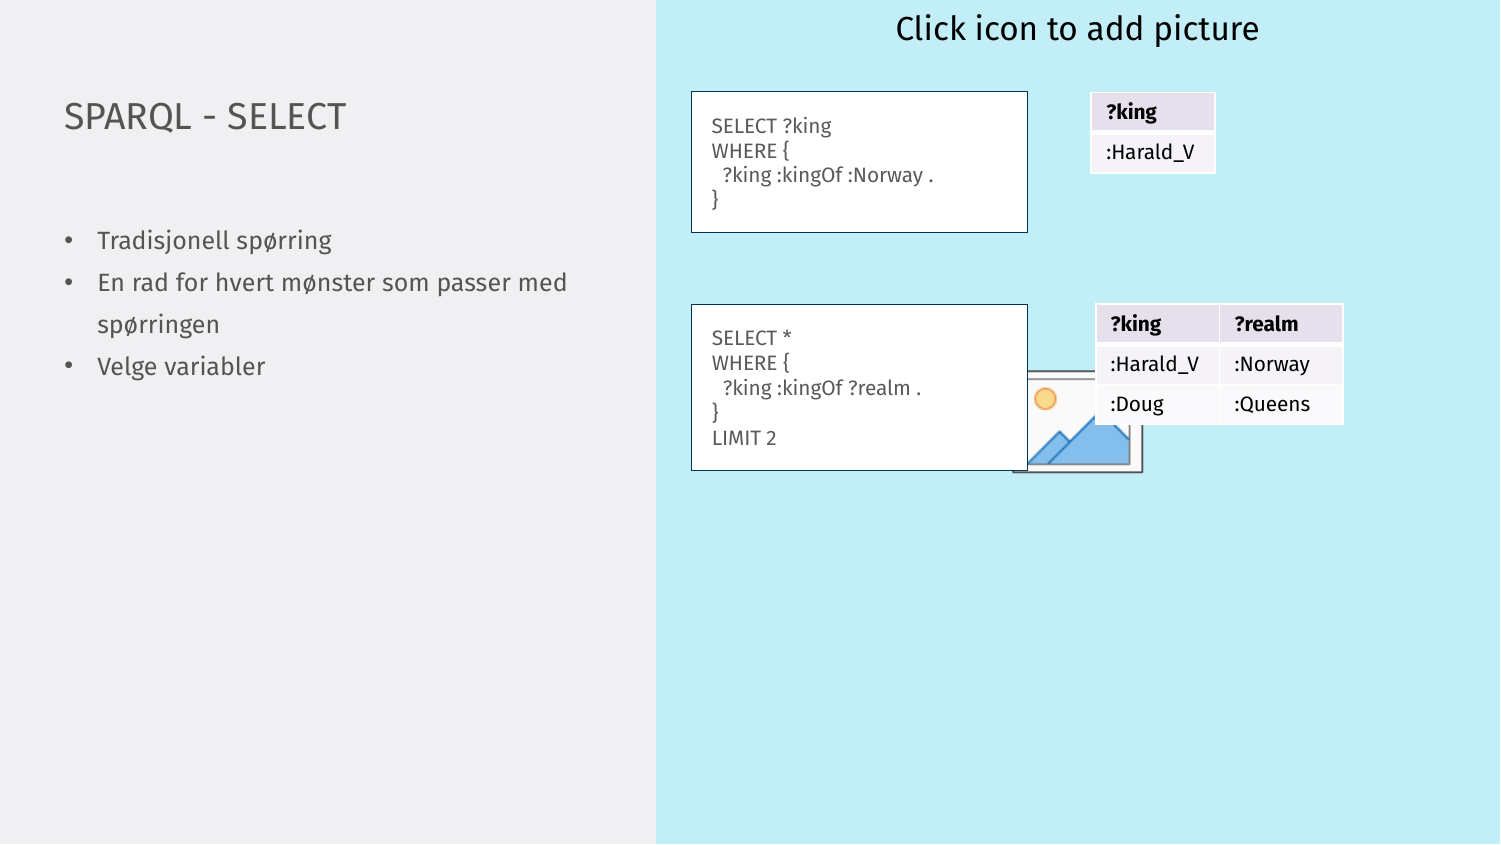

SELECT ?king
WHERE {
  ?king :kingOf :Norway .
}
# SPARQL - SELECT
| ?king |
| --- |
| :Harald\_V |
Tradisjonell spørring
En rad for hvert mønster som passer med spørringen
Velge variabler

SELECT *
WHERE {
  ?king :kingOf ?realm .
}
LIMIT 2
| ?king | ?realm |
| --- | --- |
| :Harald\_V | :Norway |
| :Doug | :Queens |